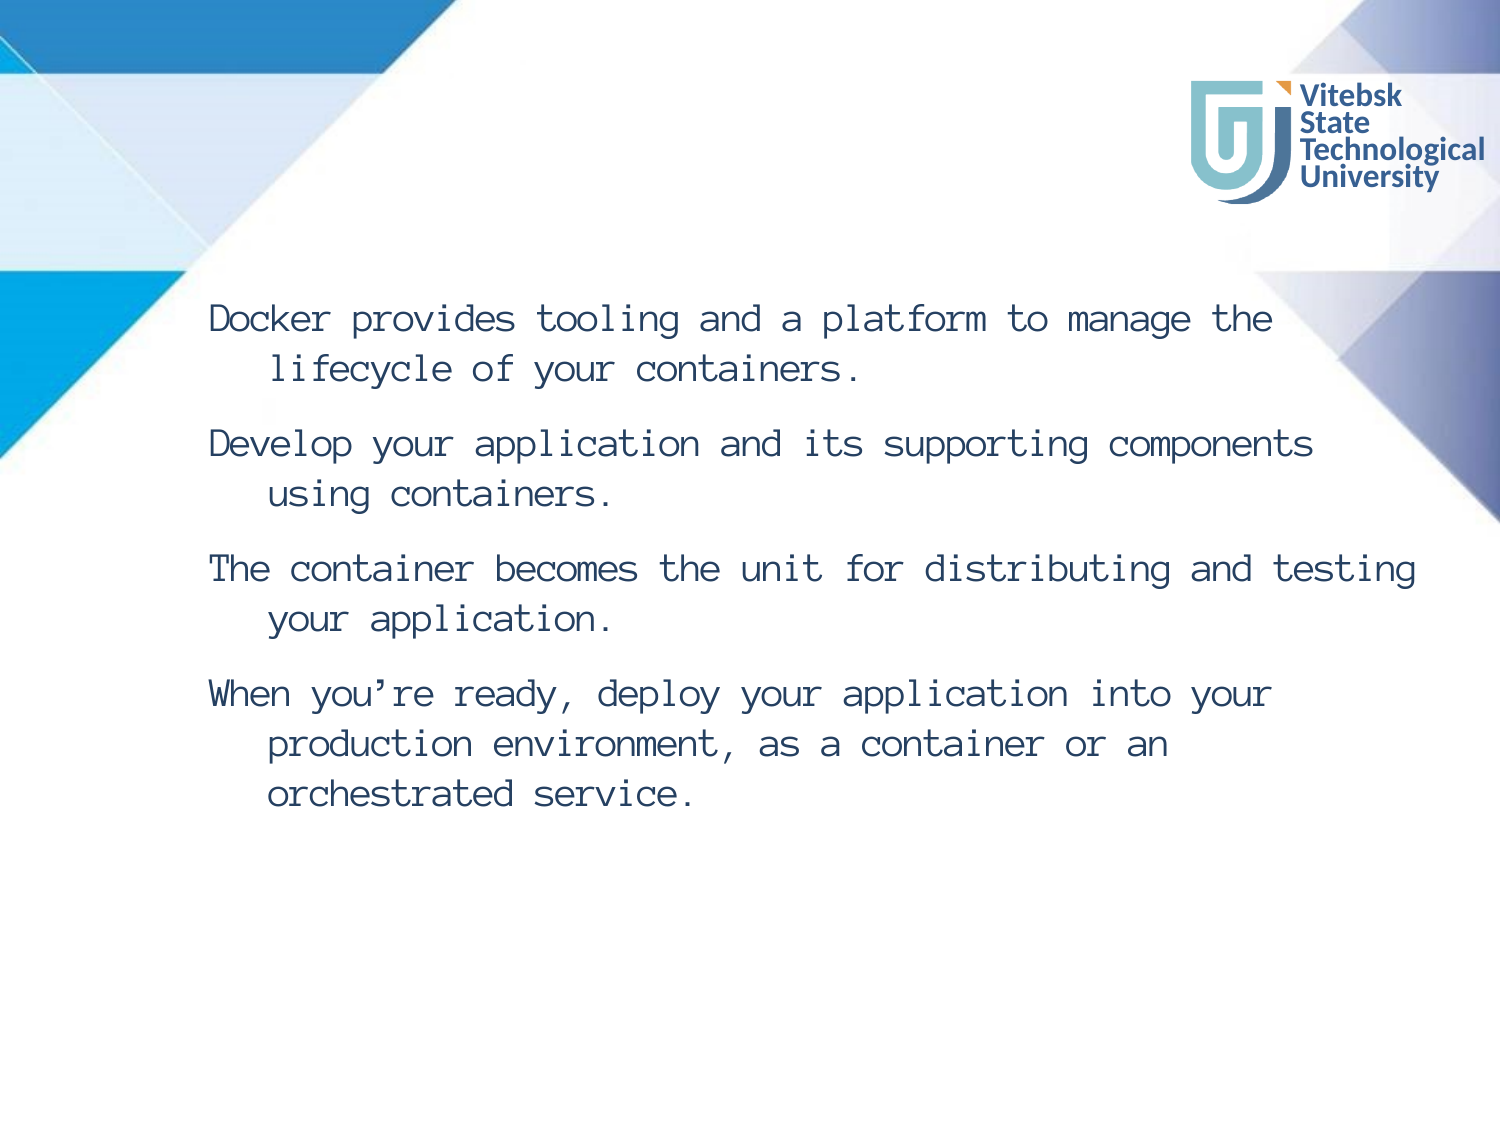

#
Docker provides tooling and a platform to manage the lifecycle of your containers.
Develop your application and its supporting components using containers.
The container becomes the unit for distributing and testing your application.
When you’re ready, deploy your application into your production environment, as a container or an orchestrated service.